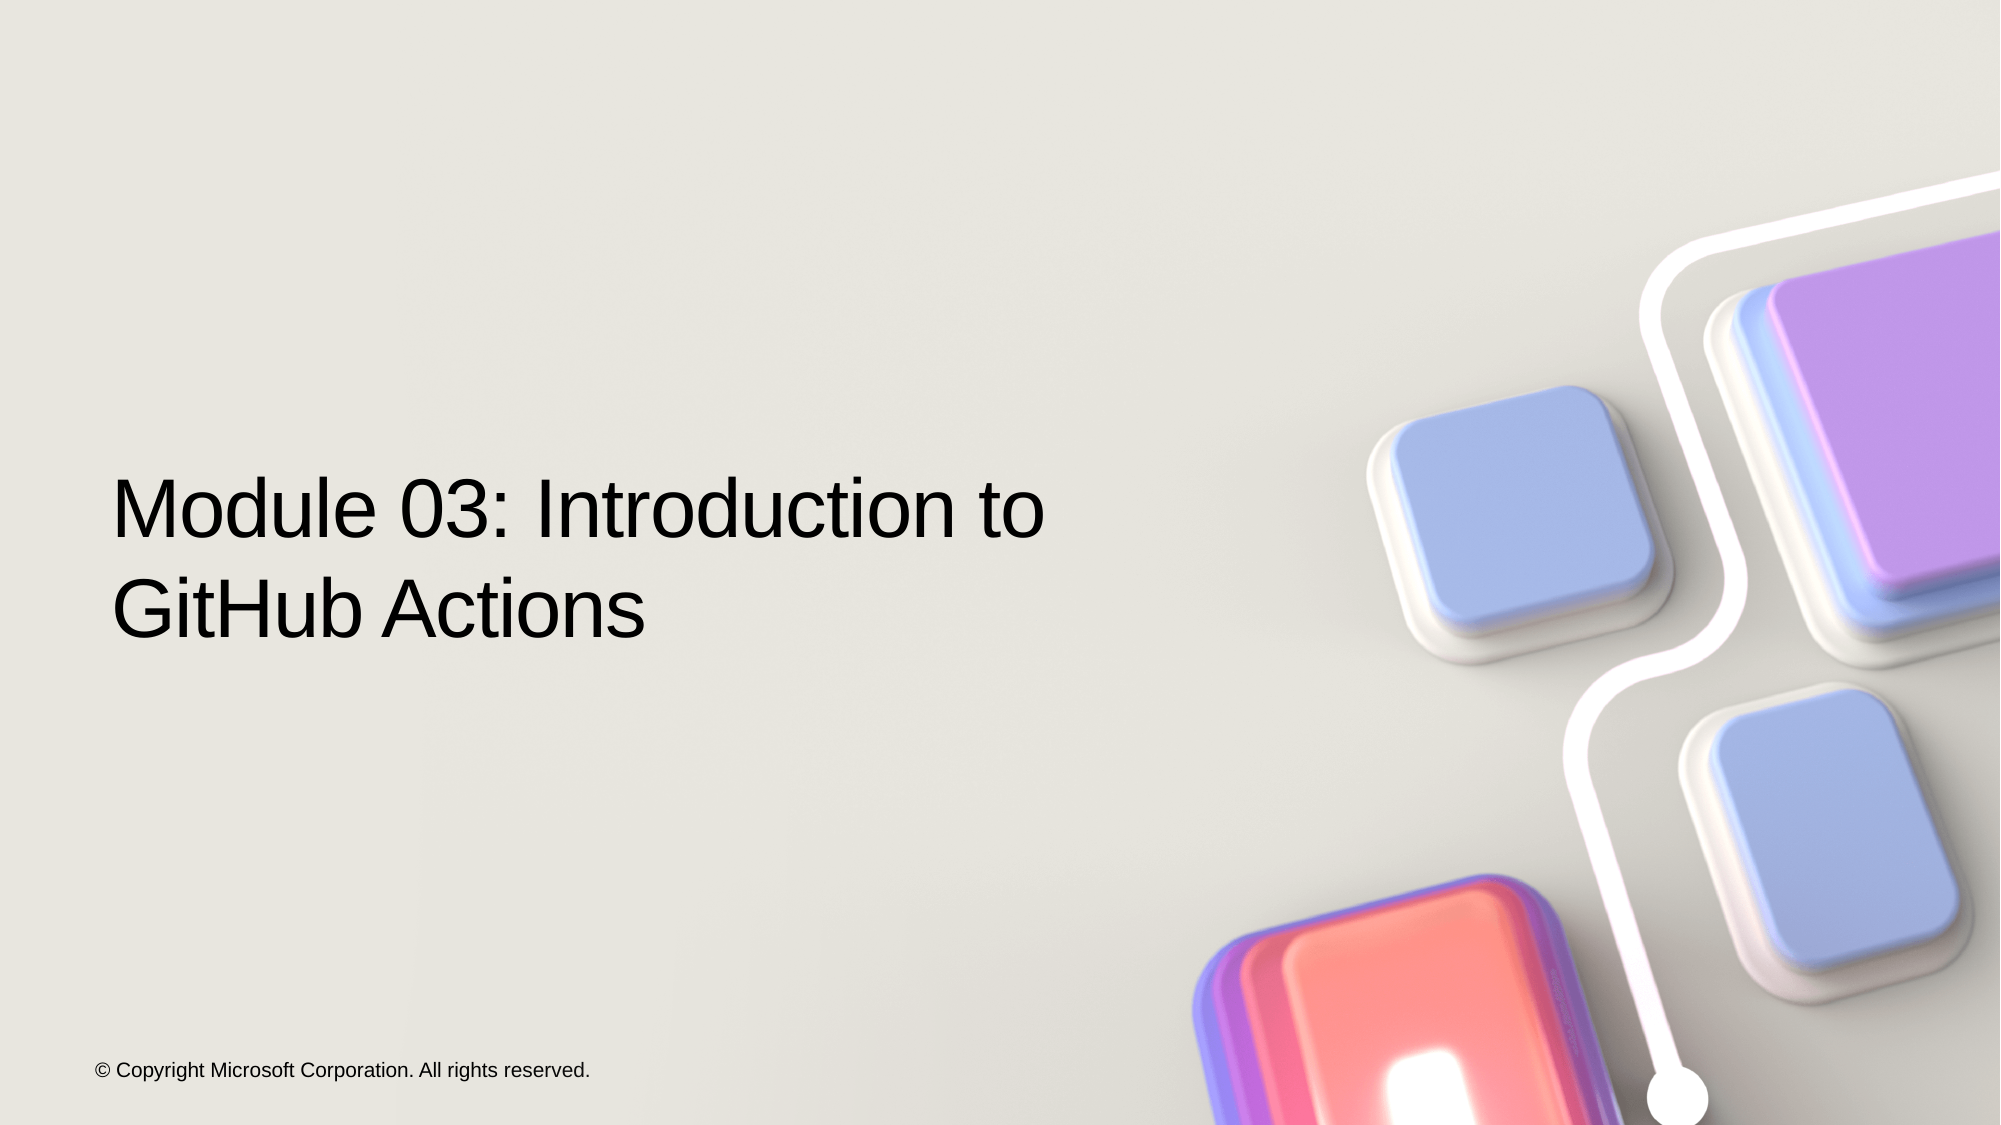

# Module 03: Introduction to GitHub Actions